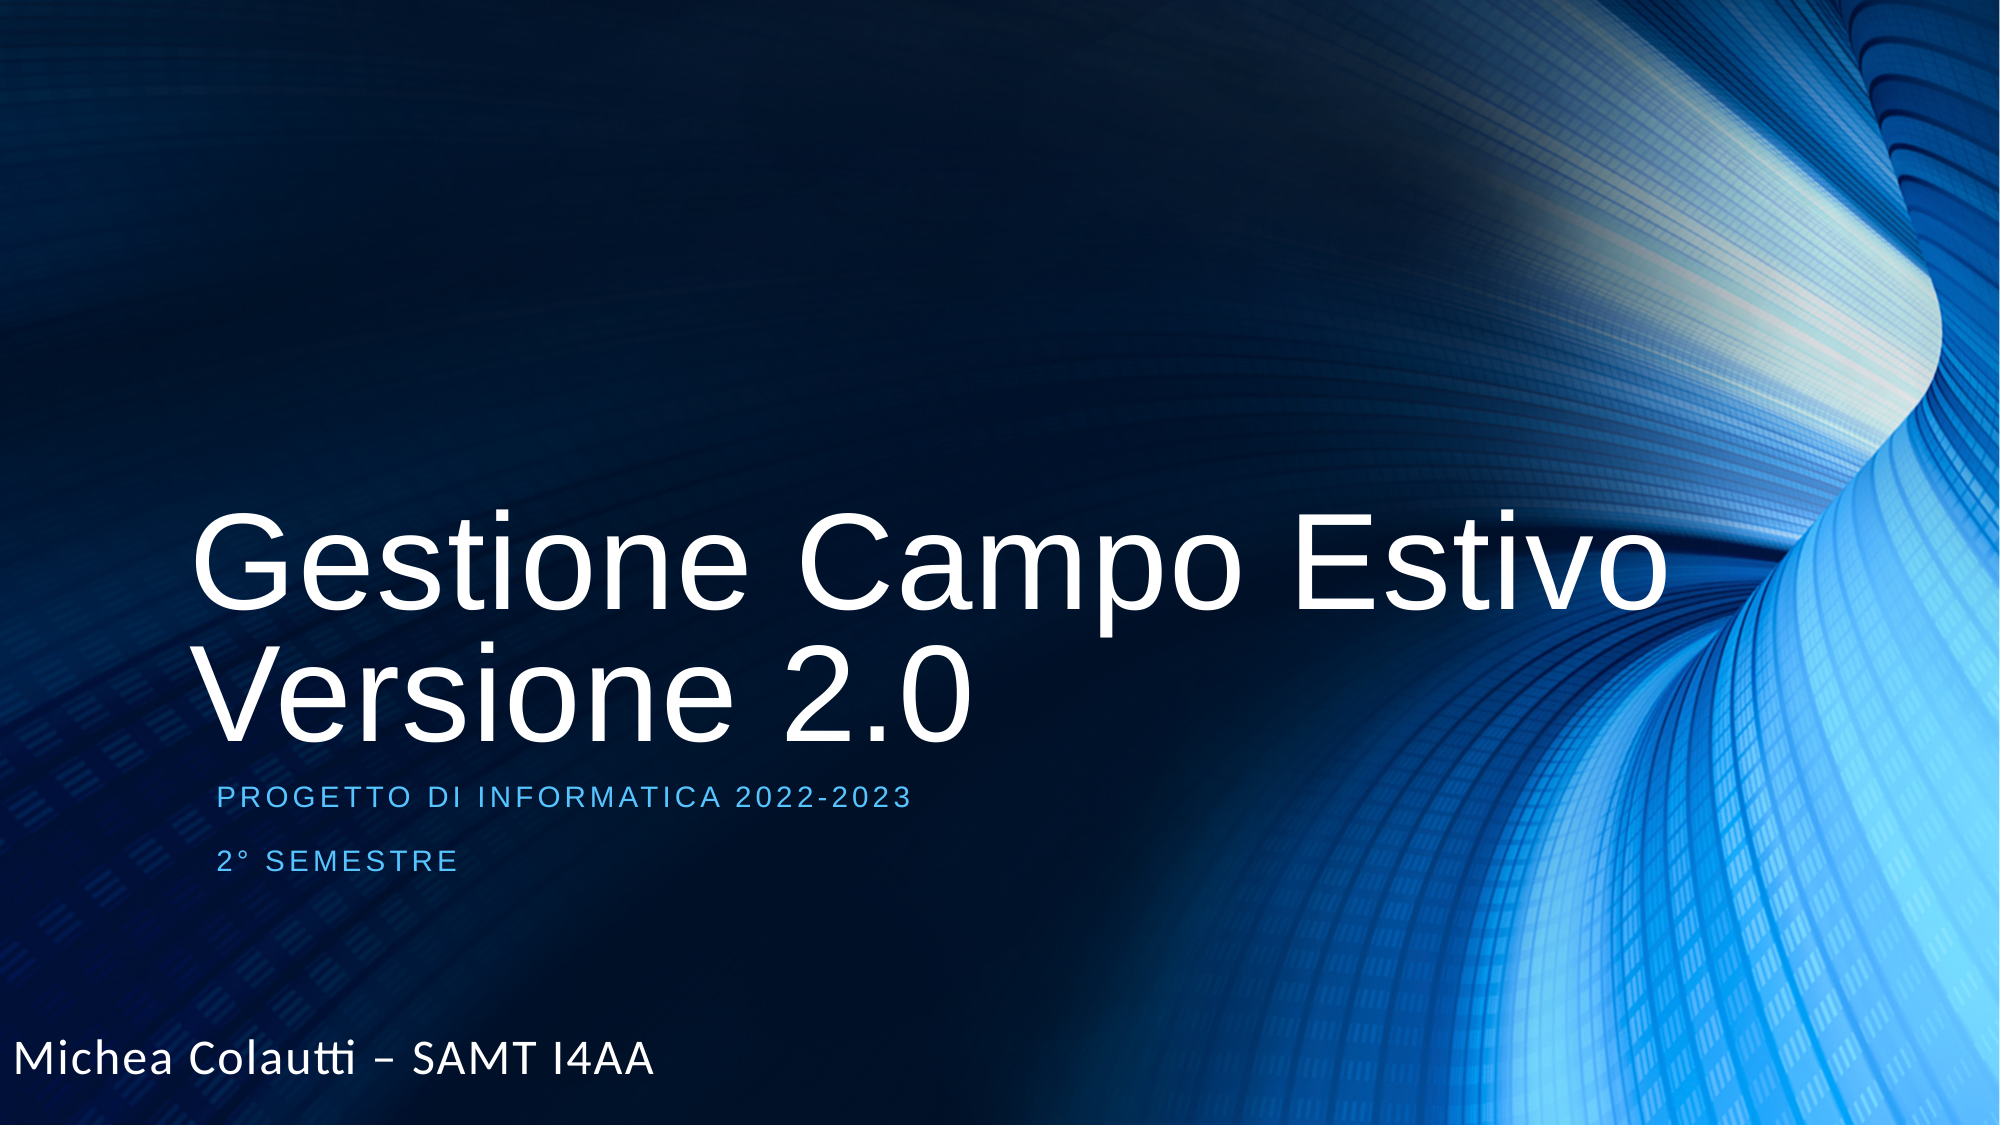

# Gestione Campo Estivo Versione 2.0
Progetto di informatica 2022-2023

2° semestre
Michea Colautti – SAMT I4AA